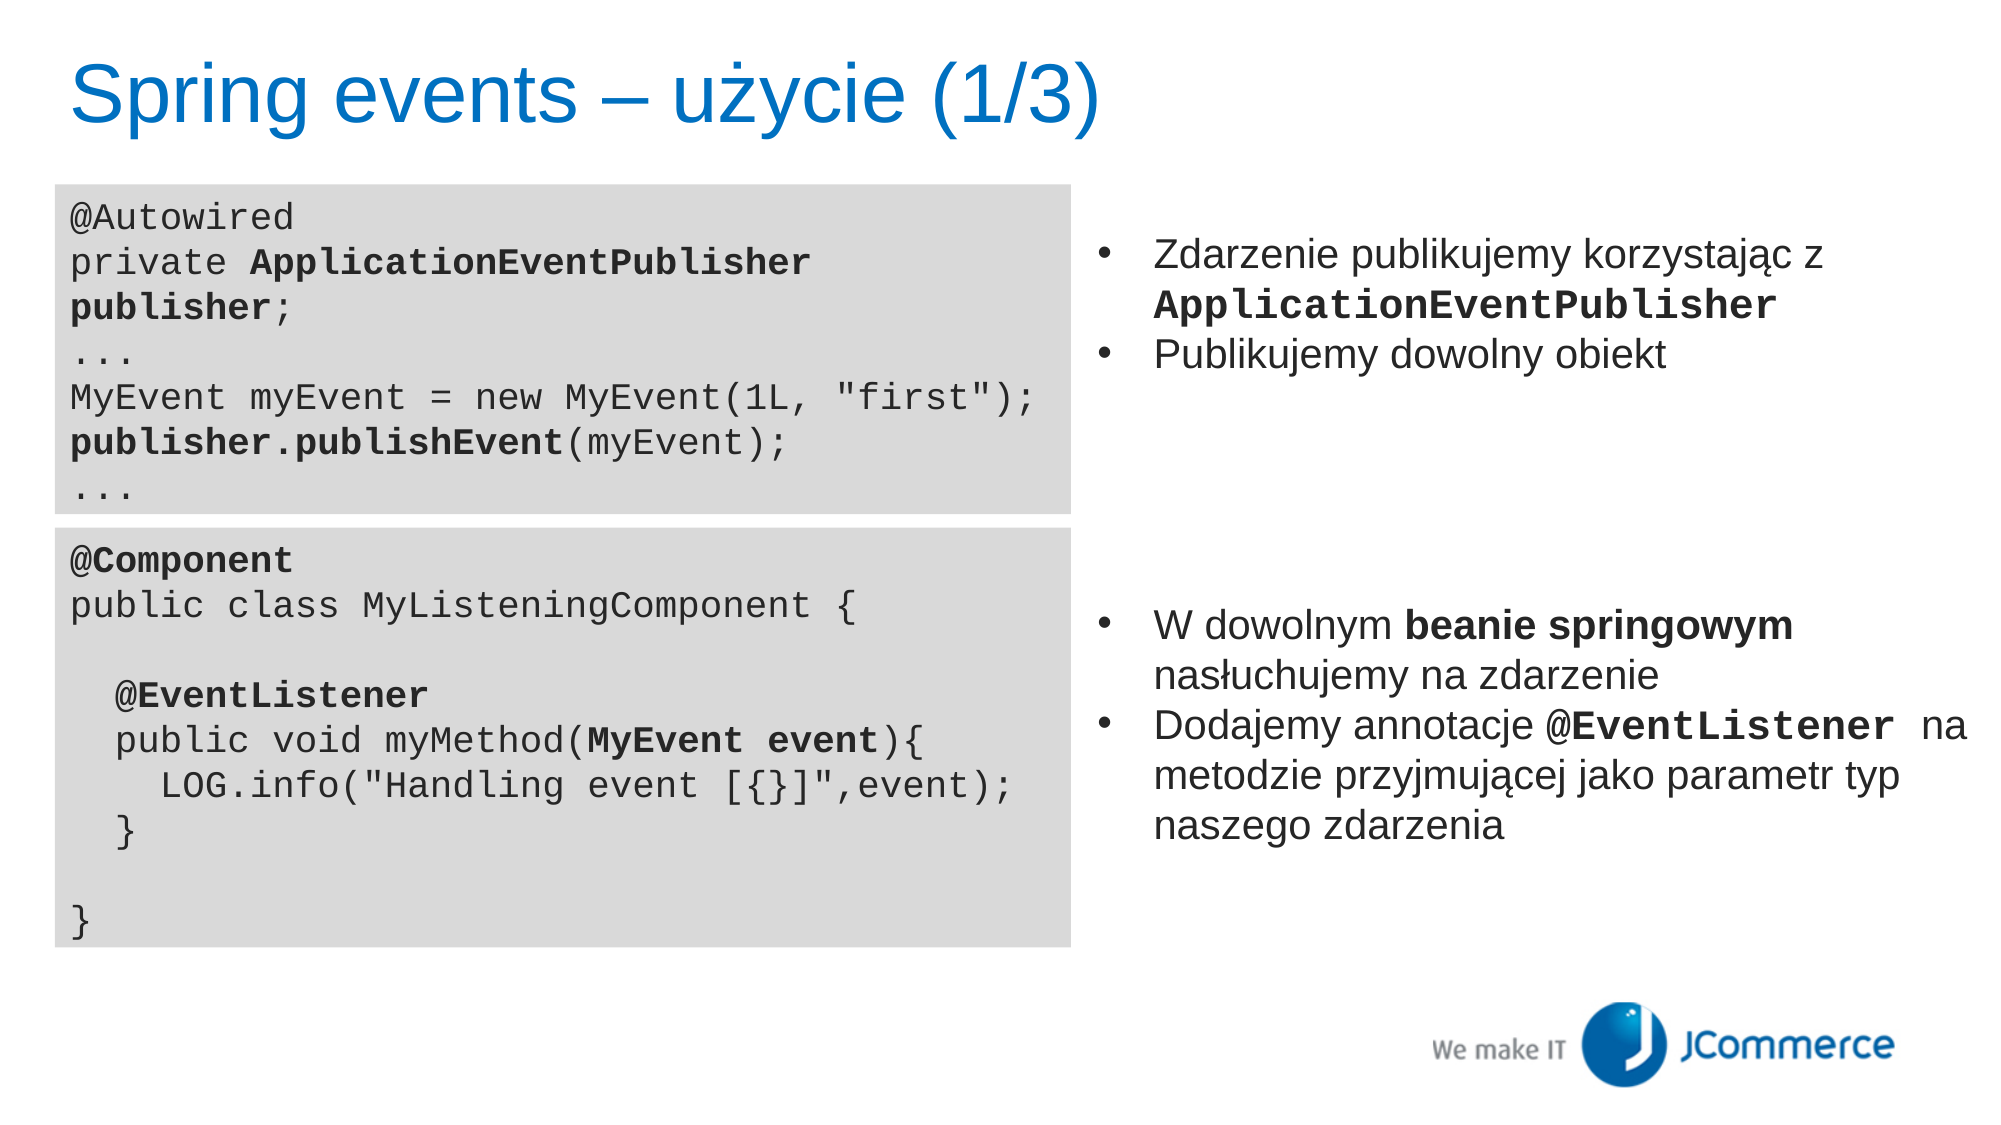

# Spring events – użycie (1/3)
@Autowired
private ApplicationEventPublisher publisher;
...
MyEvent myEvent = new MyEvent(1L, "first");
publisher.publishEvent(myEvent);
...
Zdarzenie publikujemy korzystając z ApplicationEventPublisher
Publikujemy dowolny obiekt
@Component
public class MyListeningComponent {

  @EventListener
  public void myMethod(MyEvent event){
    LOG.info("Handling event [{}]",event);
  }

}
W dowolnym beanie springowym nasłuchujemy na zdarzenie
Dodajemy annotacje @EventListener na metodzie przyjmującej jako parametr typ naszego zdarzenia